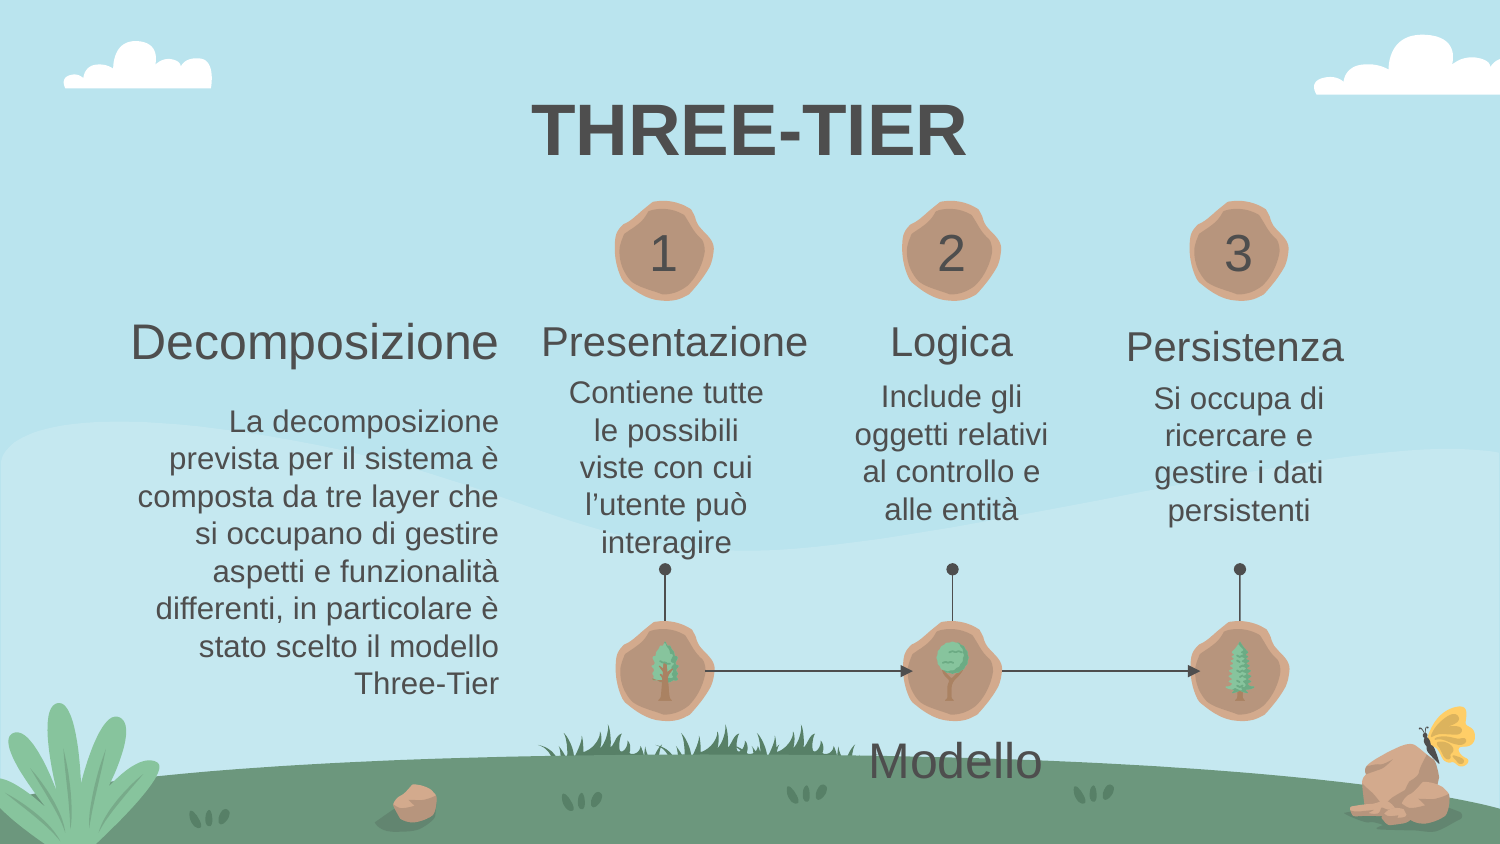

# THREE-TIER

1
2
3
Decomposizione
Presentazione
Logica
Persistenza
Include gli oggetti relativi al controllo e alle entità
Si occupa di ricercare e gestire i dati persistenti
Contiene tutte le possibili viste con cui l’utente può interagire
La decomposizione prevista per il sistema è composta da tre layer che si occupano di gestire aspetti e funzionalità differenti, in particolare è stato scelto il modello Three-Tier

Modello